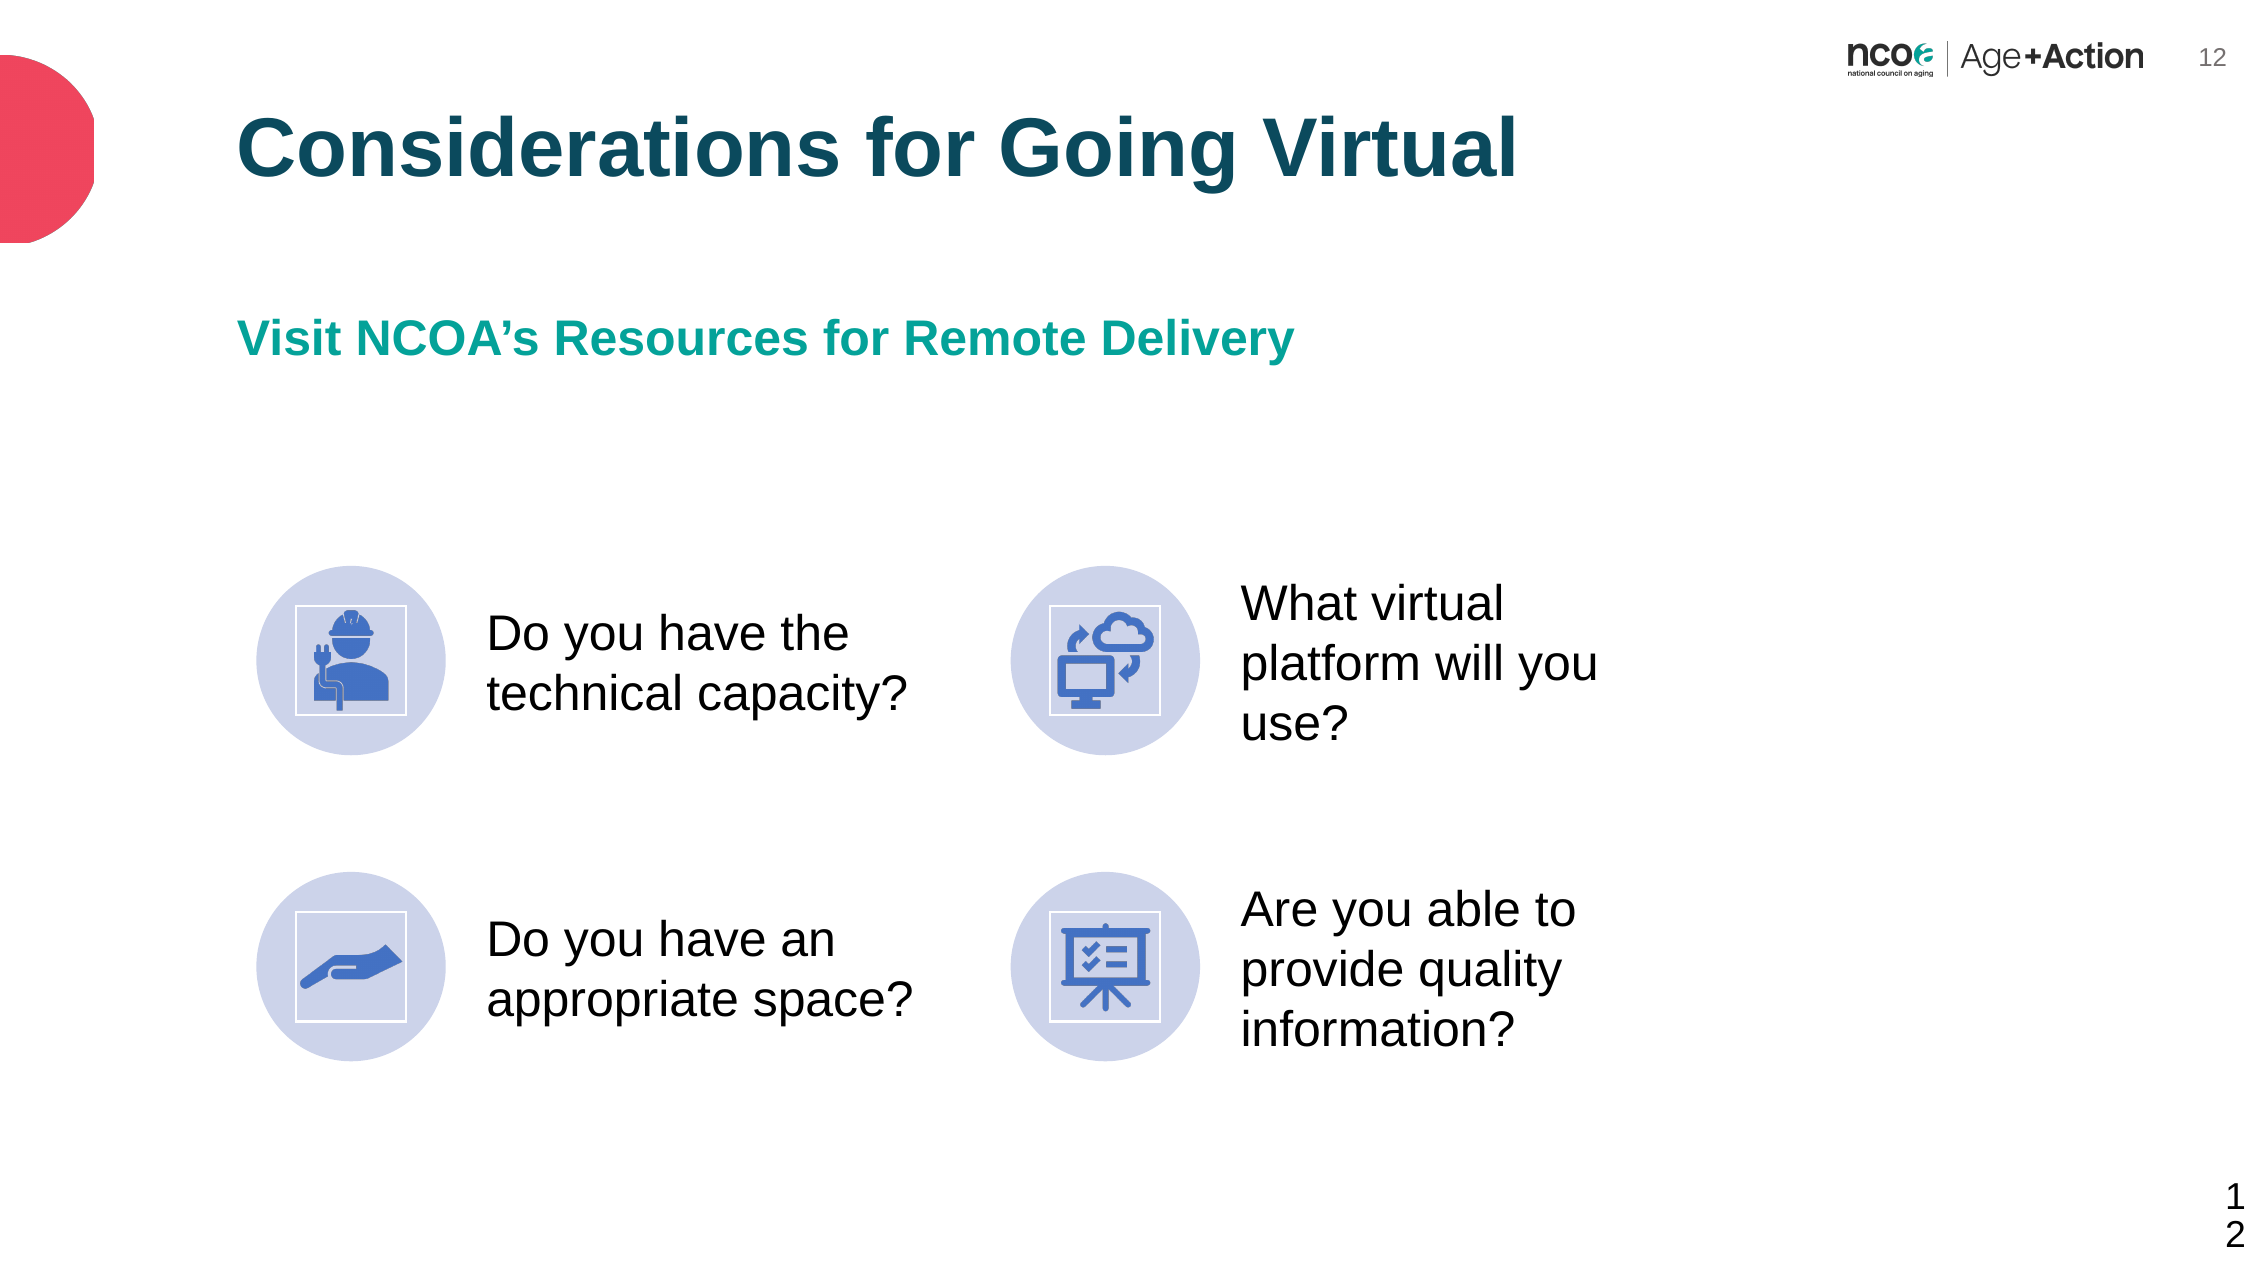

Considerations for Going Virtual
Visit NCOA’s Resources for Remote Delivery

Do you have the technical capacity?

What virtual platform will you use?

Do you have an appropriate space?

Are you able to provide quality information?

12